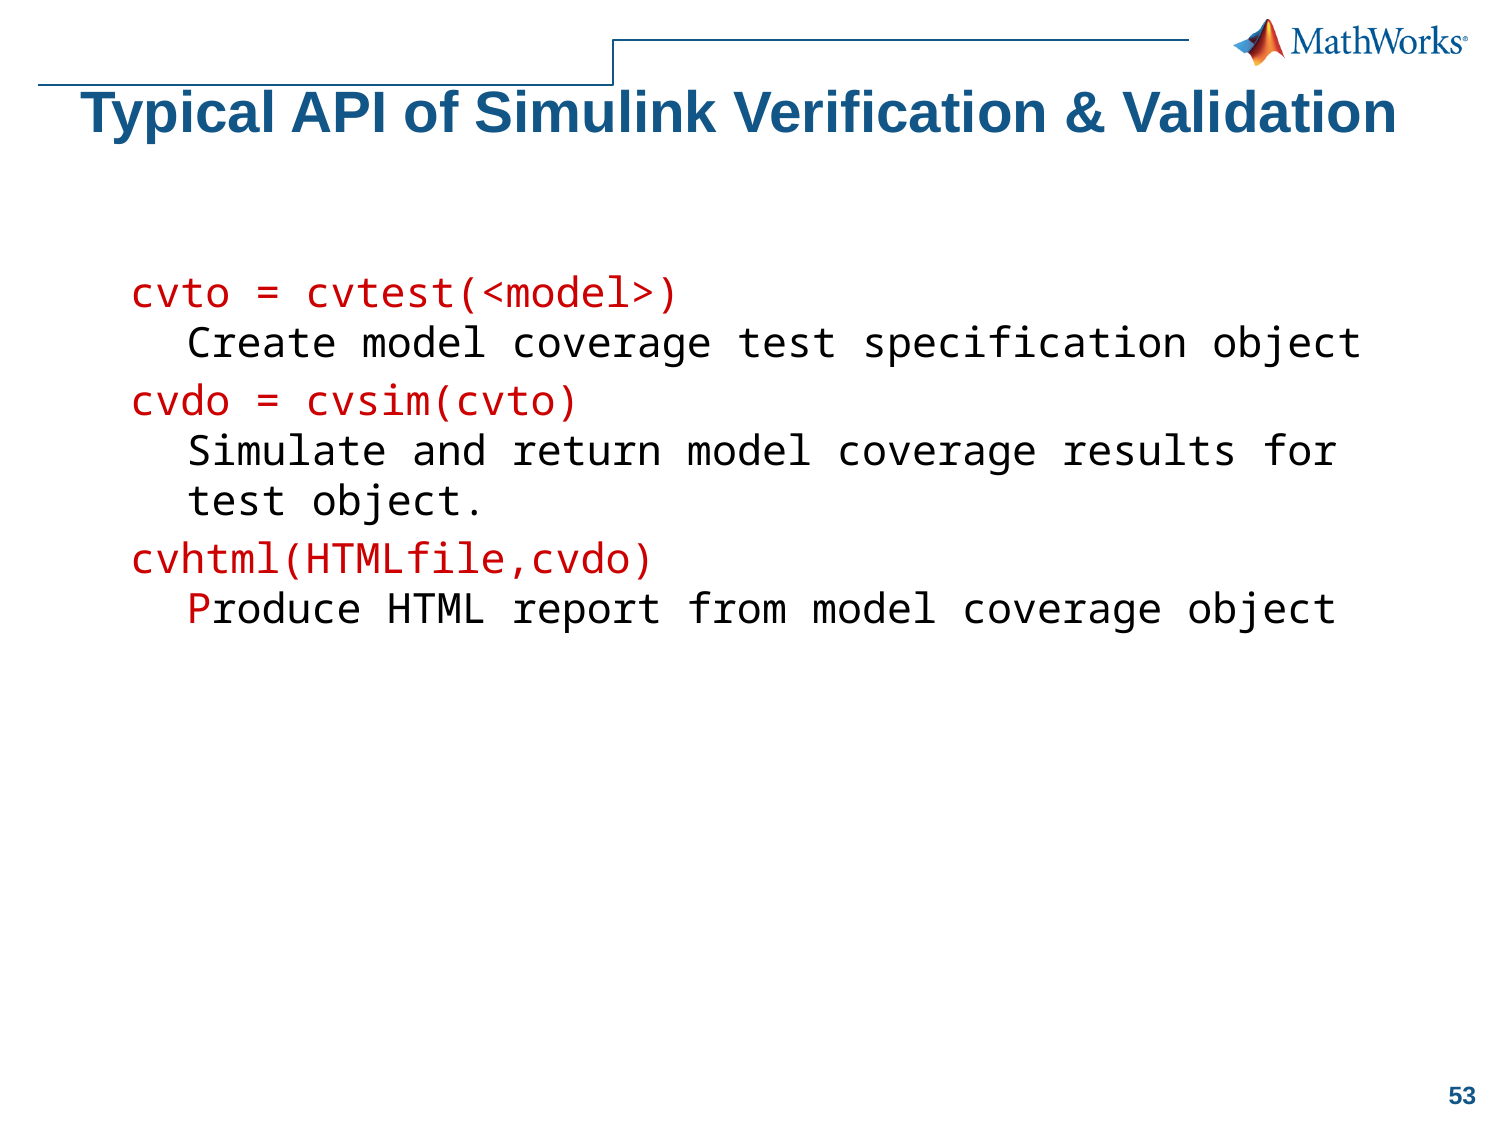

# Typical API of Simulink Verification & Validation
cvto = cvtest(<model>)
Create model coverage test specification object
cvdo = cvsim(cvto)
Simulate and return model coverage results for test object.
cvhtml(HTMLfile,cvdo)
Produce HTML report from model coverage object